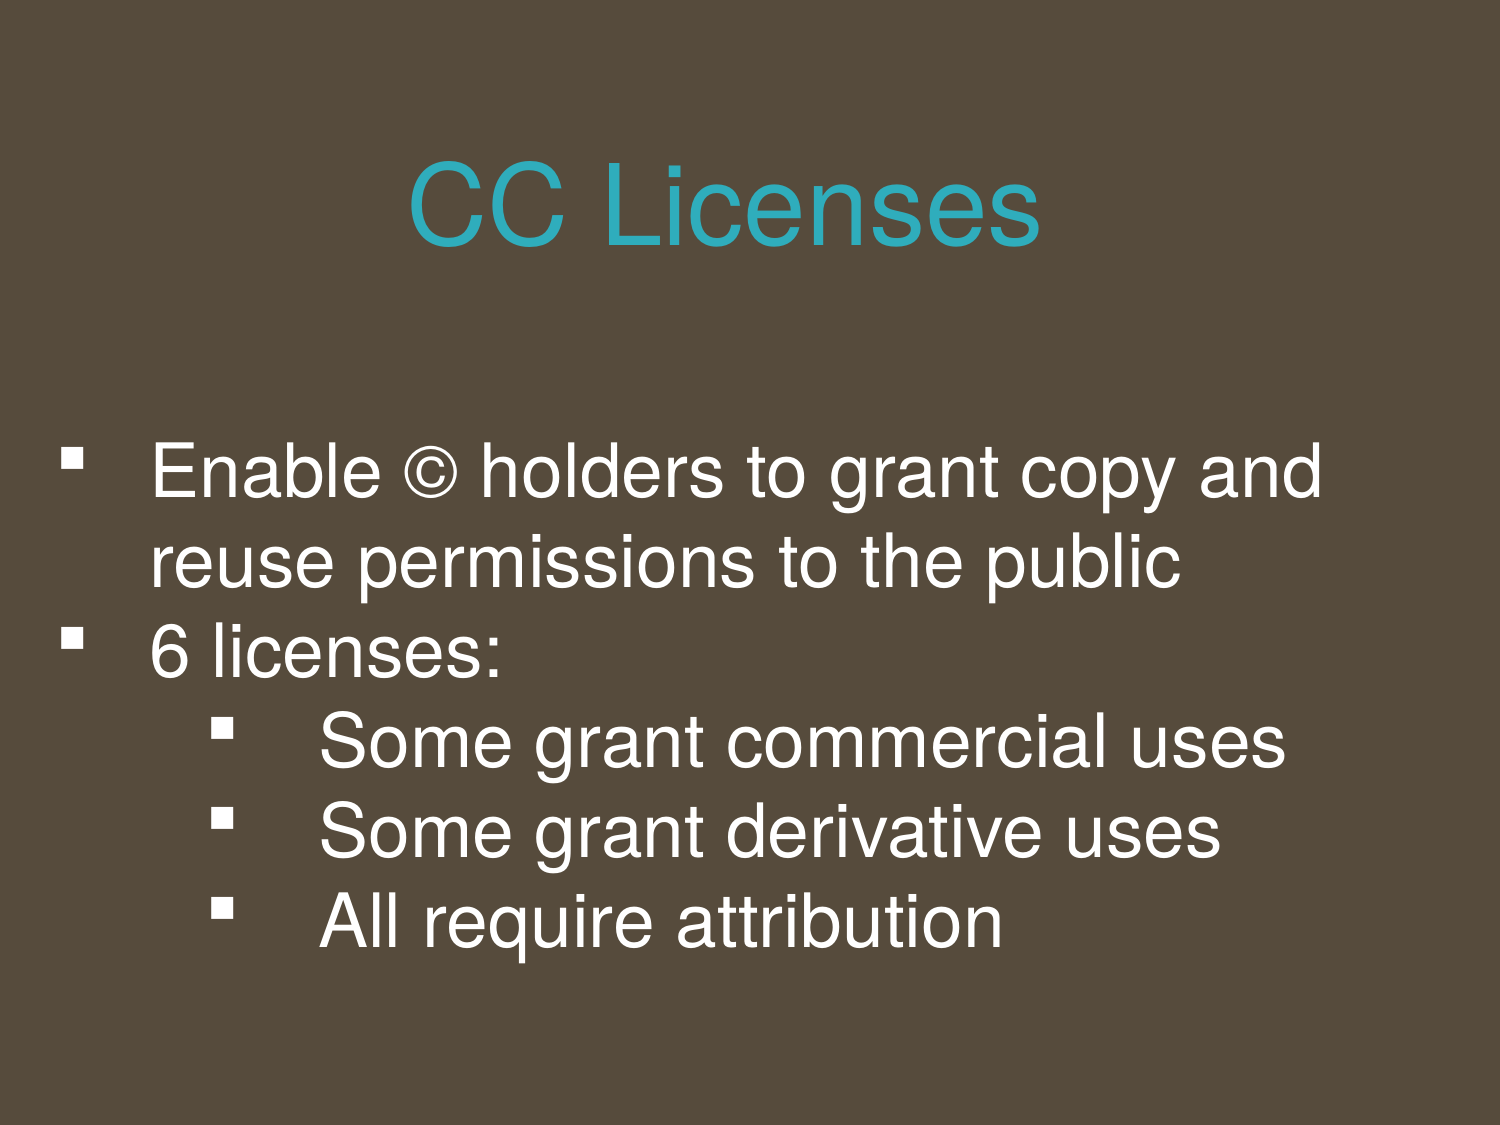

CC Licenses
Enable © holders to grant copy and reuse permissions to the public
6 licenses:
Some grant commercial uses
Some grant derivative uses
All require attribution